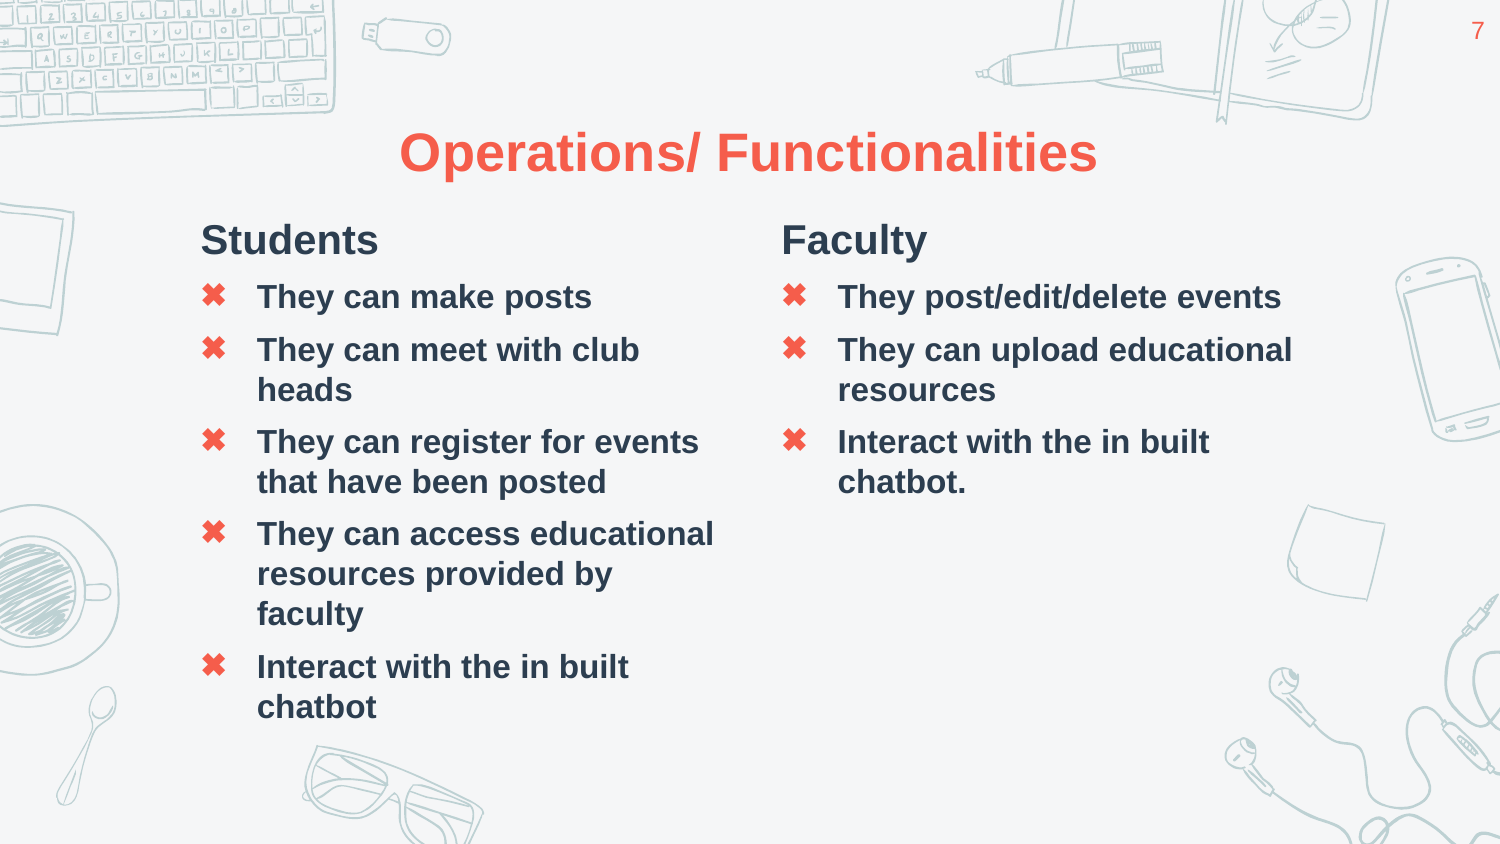

7
# Operations/ Functionalities
Students
They can make posts
They can meet with club heads
They can register for events that have been posted
They can access educational resources provided by faculty
Interact with the in built chatbot

Faculty
They post/edit/delete events
They can upload educational resources
Interact with the in built chatbot.